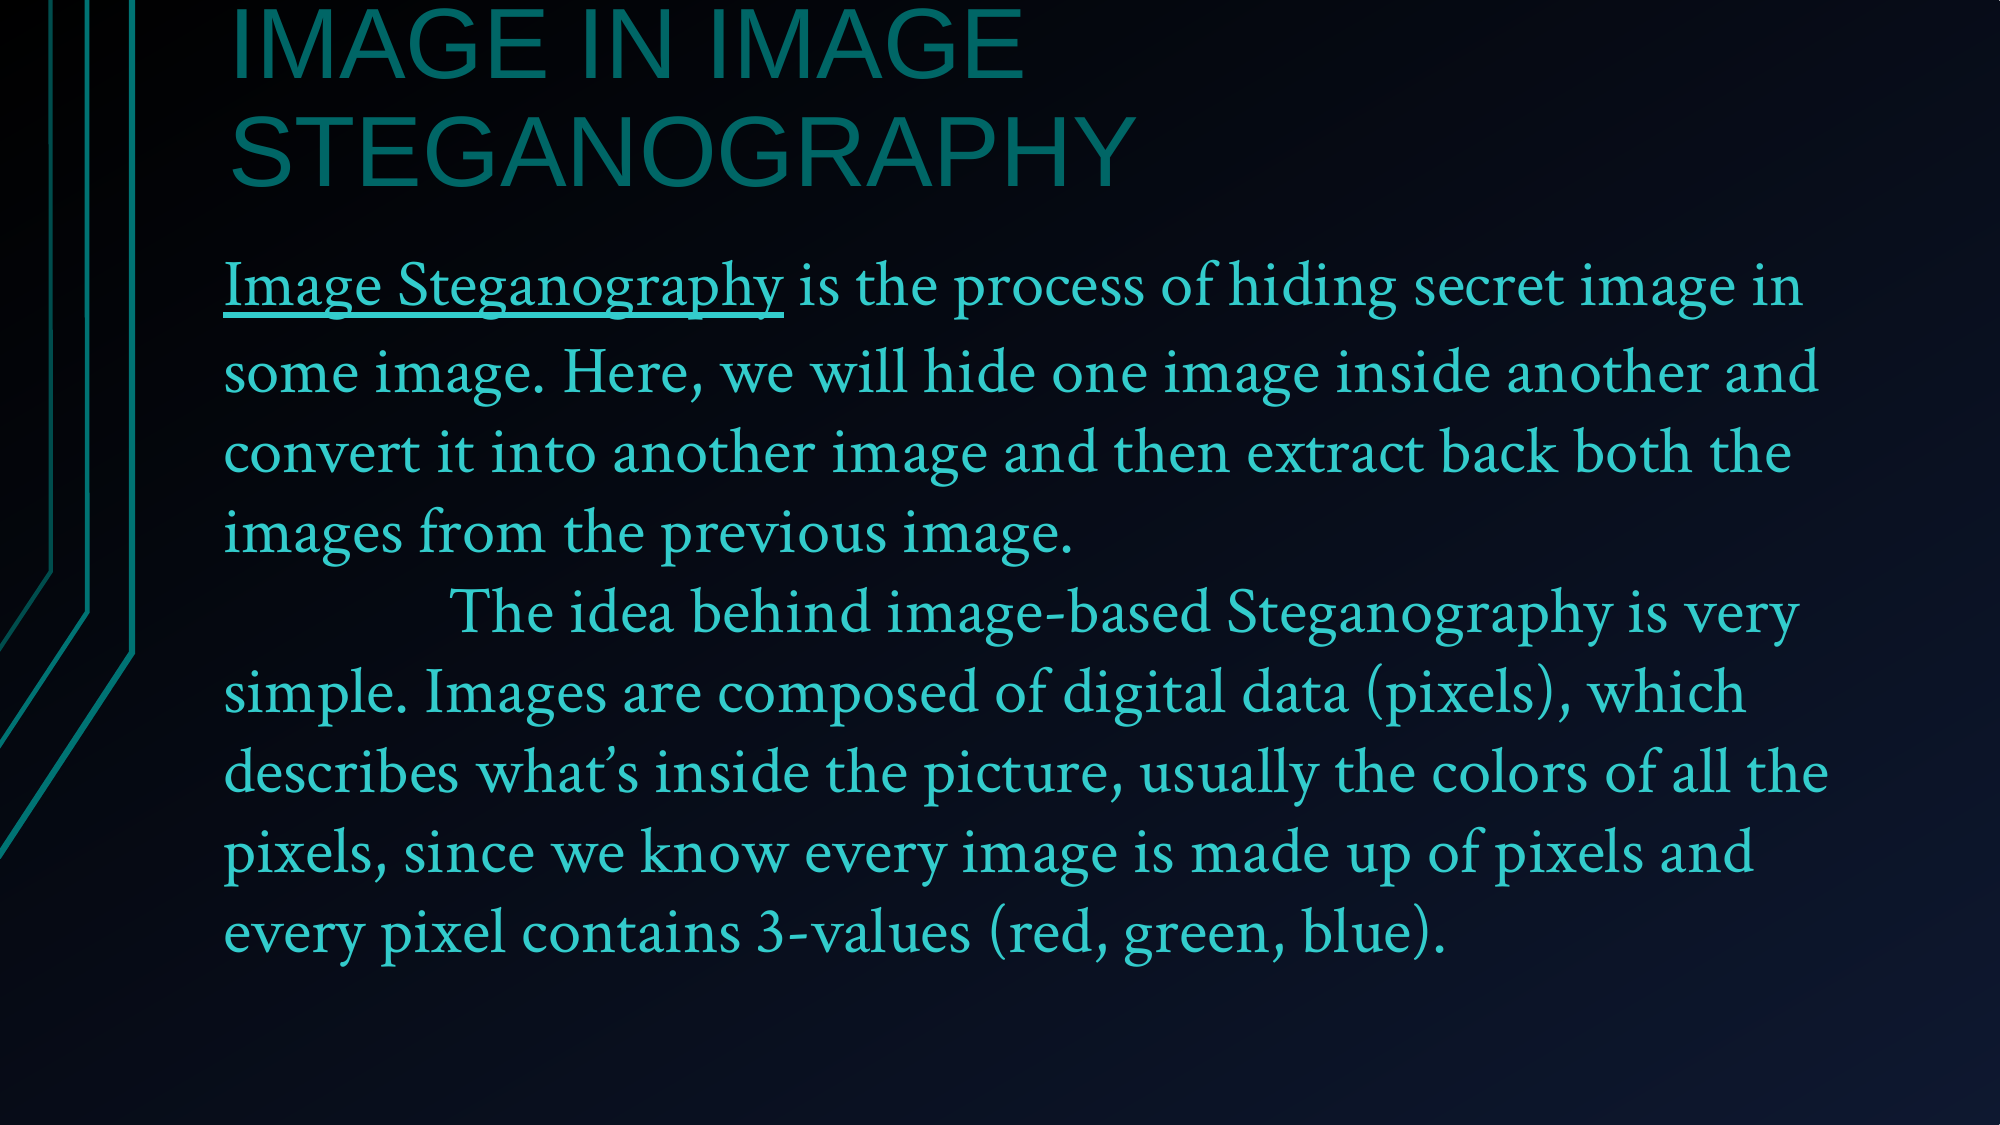

# IMAGE IN IMAGE STEGANOGRAPHY
Image Steganography is the process of hiding secret image in some image. Here, we will hide one image inside another and convert it into another image and then extract back both the images from the previous image.
               The idea behind image-based Steganography is very simple. Images are composed of digital data (pixels), which describes what’s inside the picture, usually the colors of all the pixels, since we know every image is made up of pixels and every pixel contains 3-values (red, green, blue).